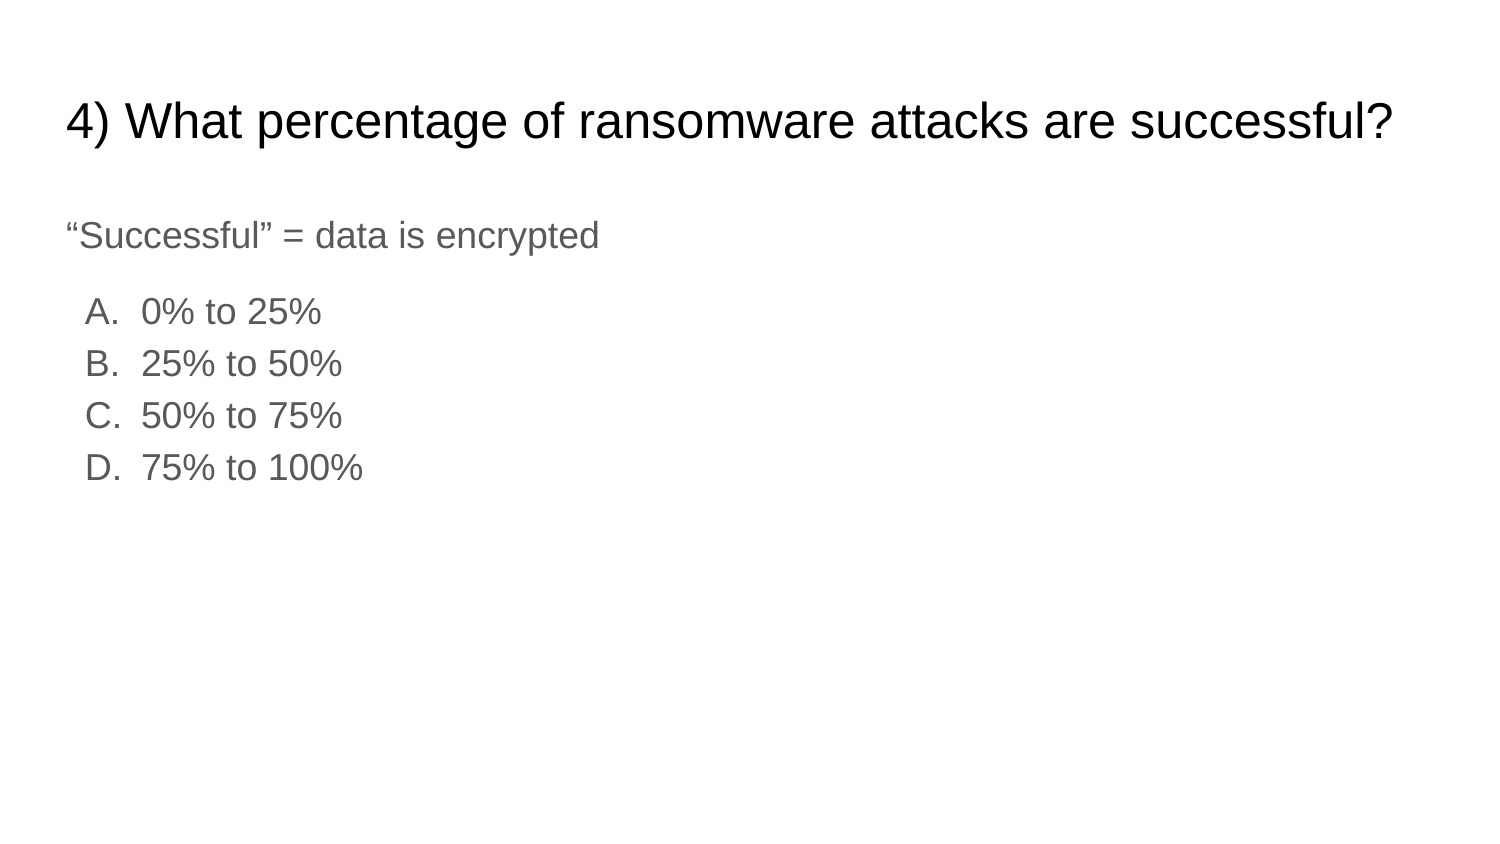

# 4) What percentage of ransomware attacks are successful?
“Successful” = data is encrypted
0% to 25%
25% to 50%
50% to 75%
75% to 100%